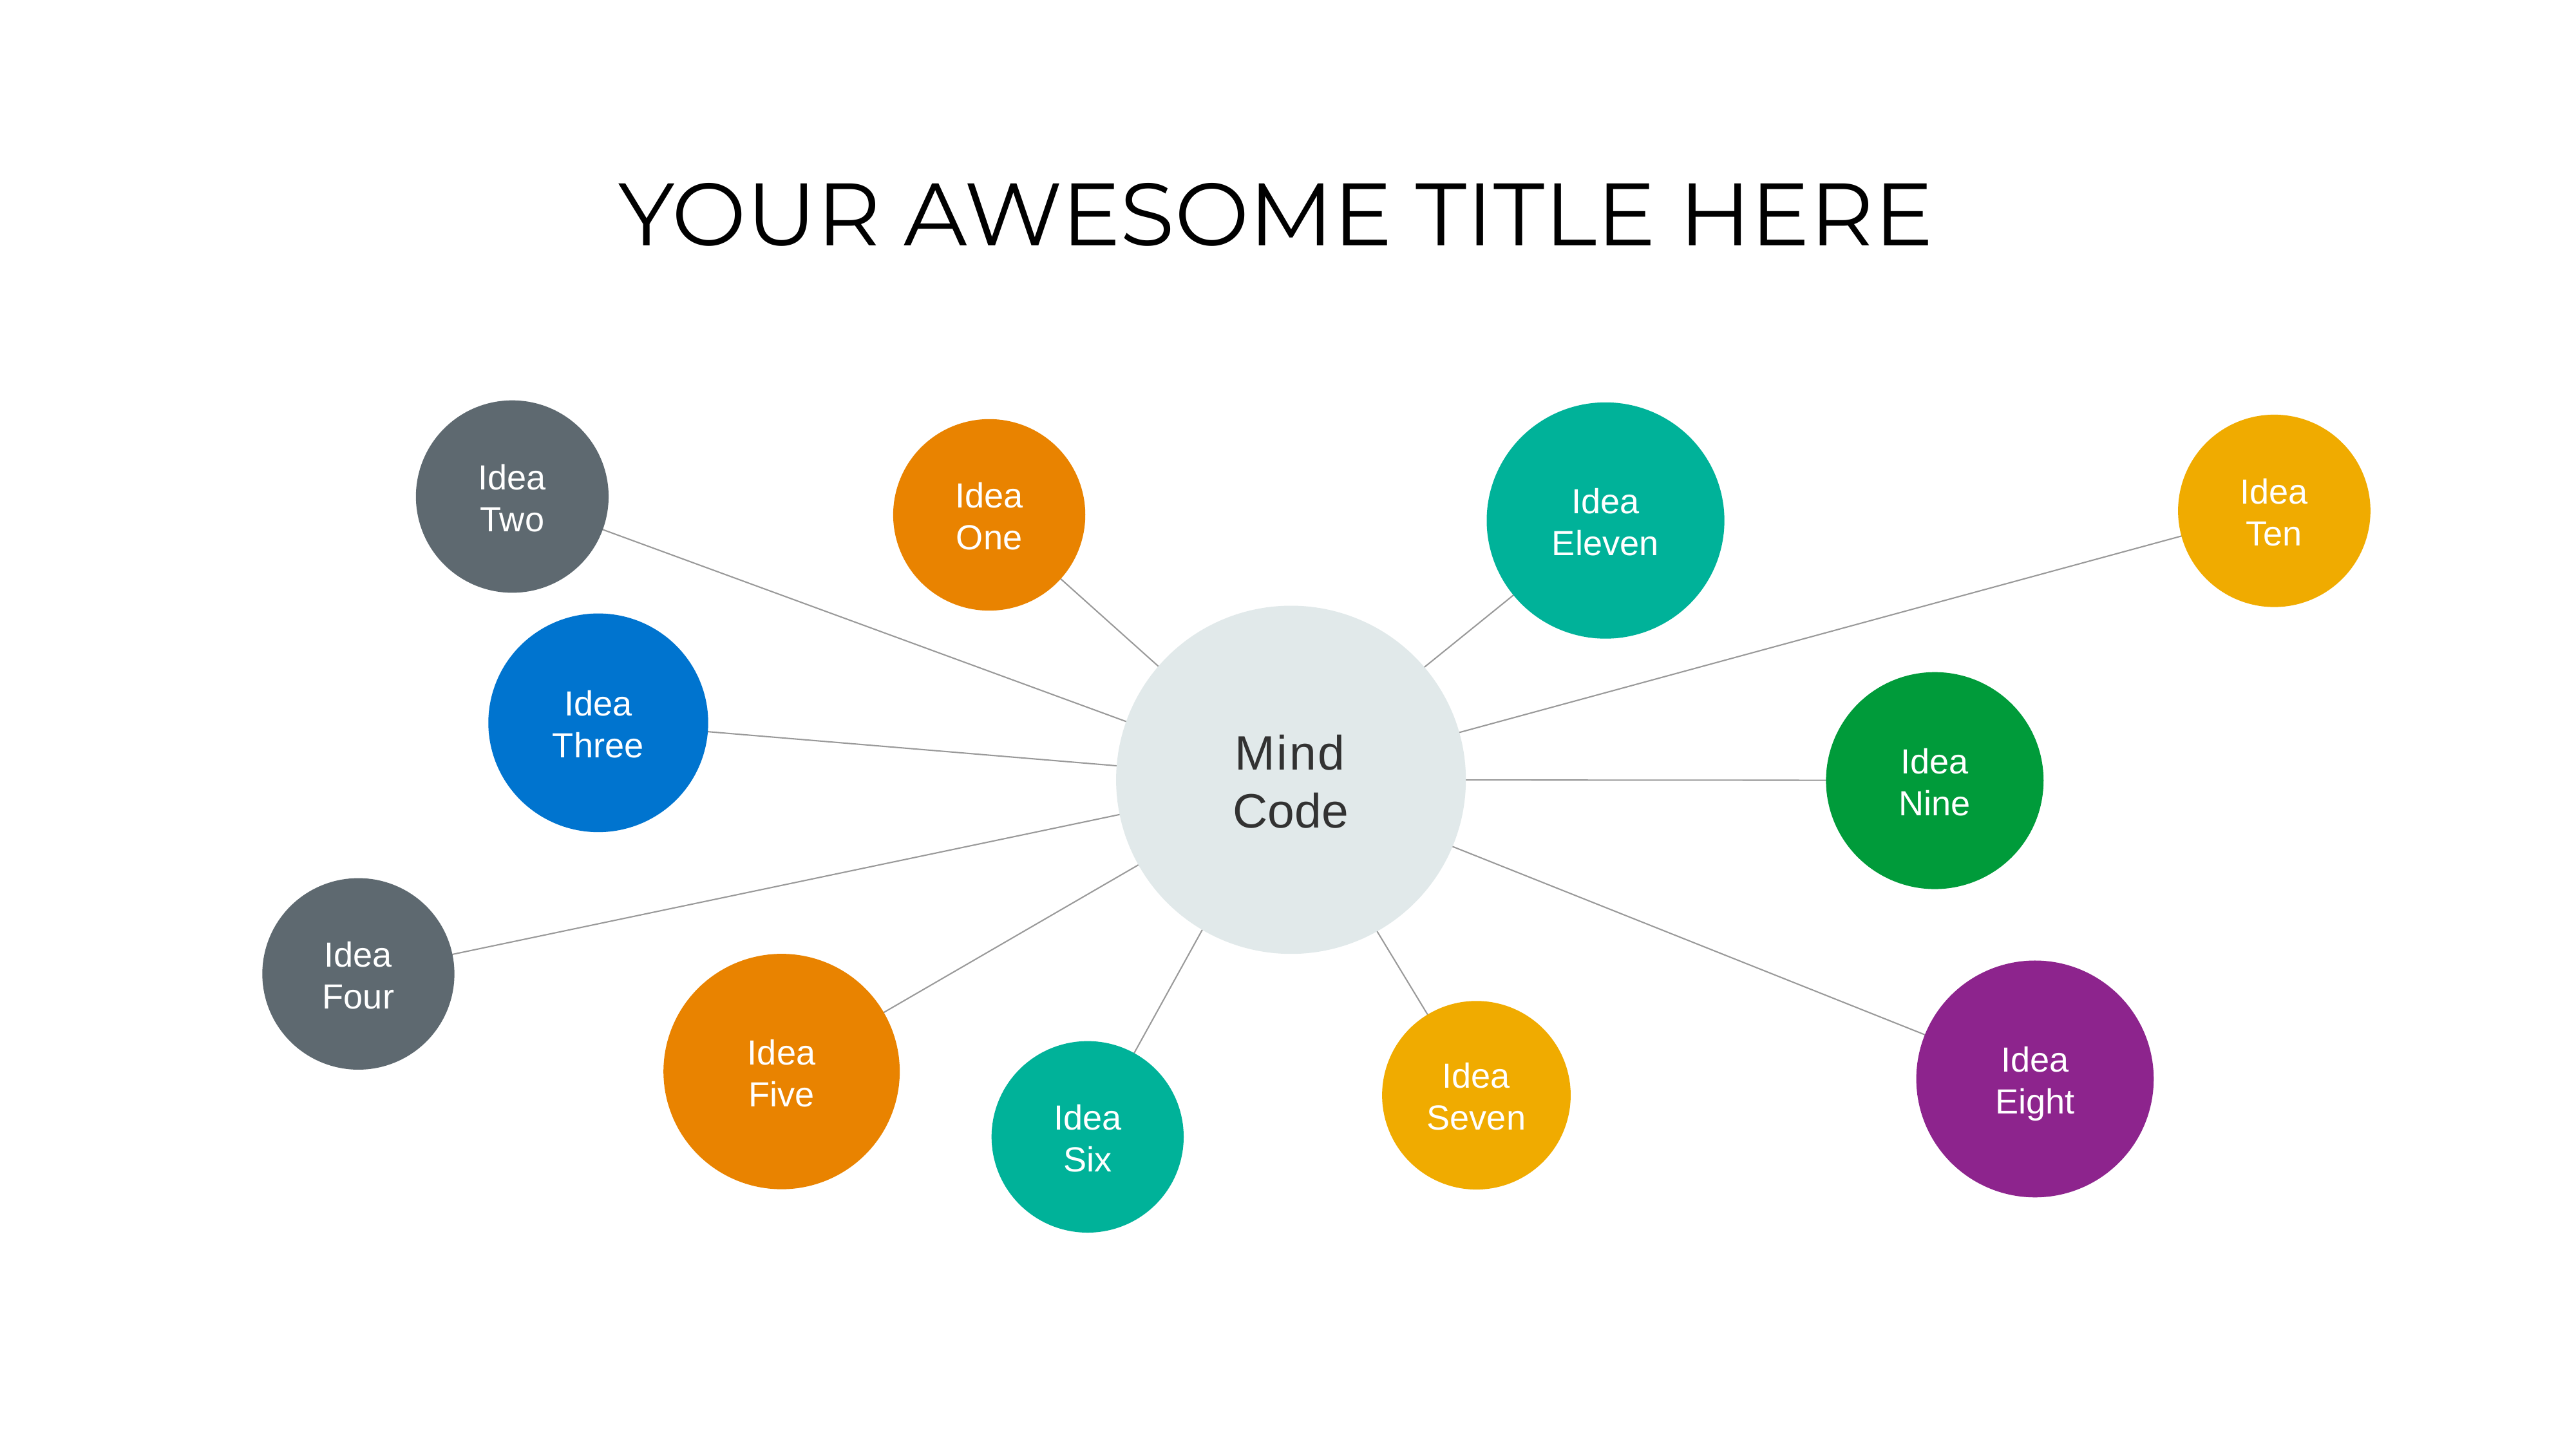

# YOUR AWESOME TITLE HERE
Idea
Two
Idea
Eleven
Idea
Ten
Idea
One

Mind
Code
Idea
Three
Idea
Nine

Idea
Four
Idea
Five
Idea
Eight
Idea
Seven
Idea
Six